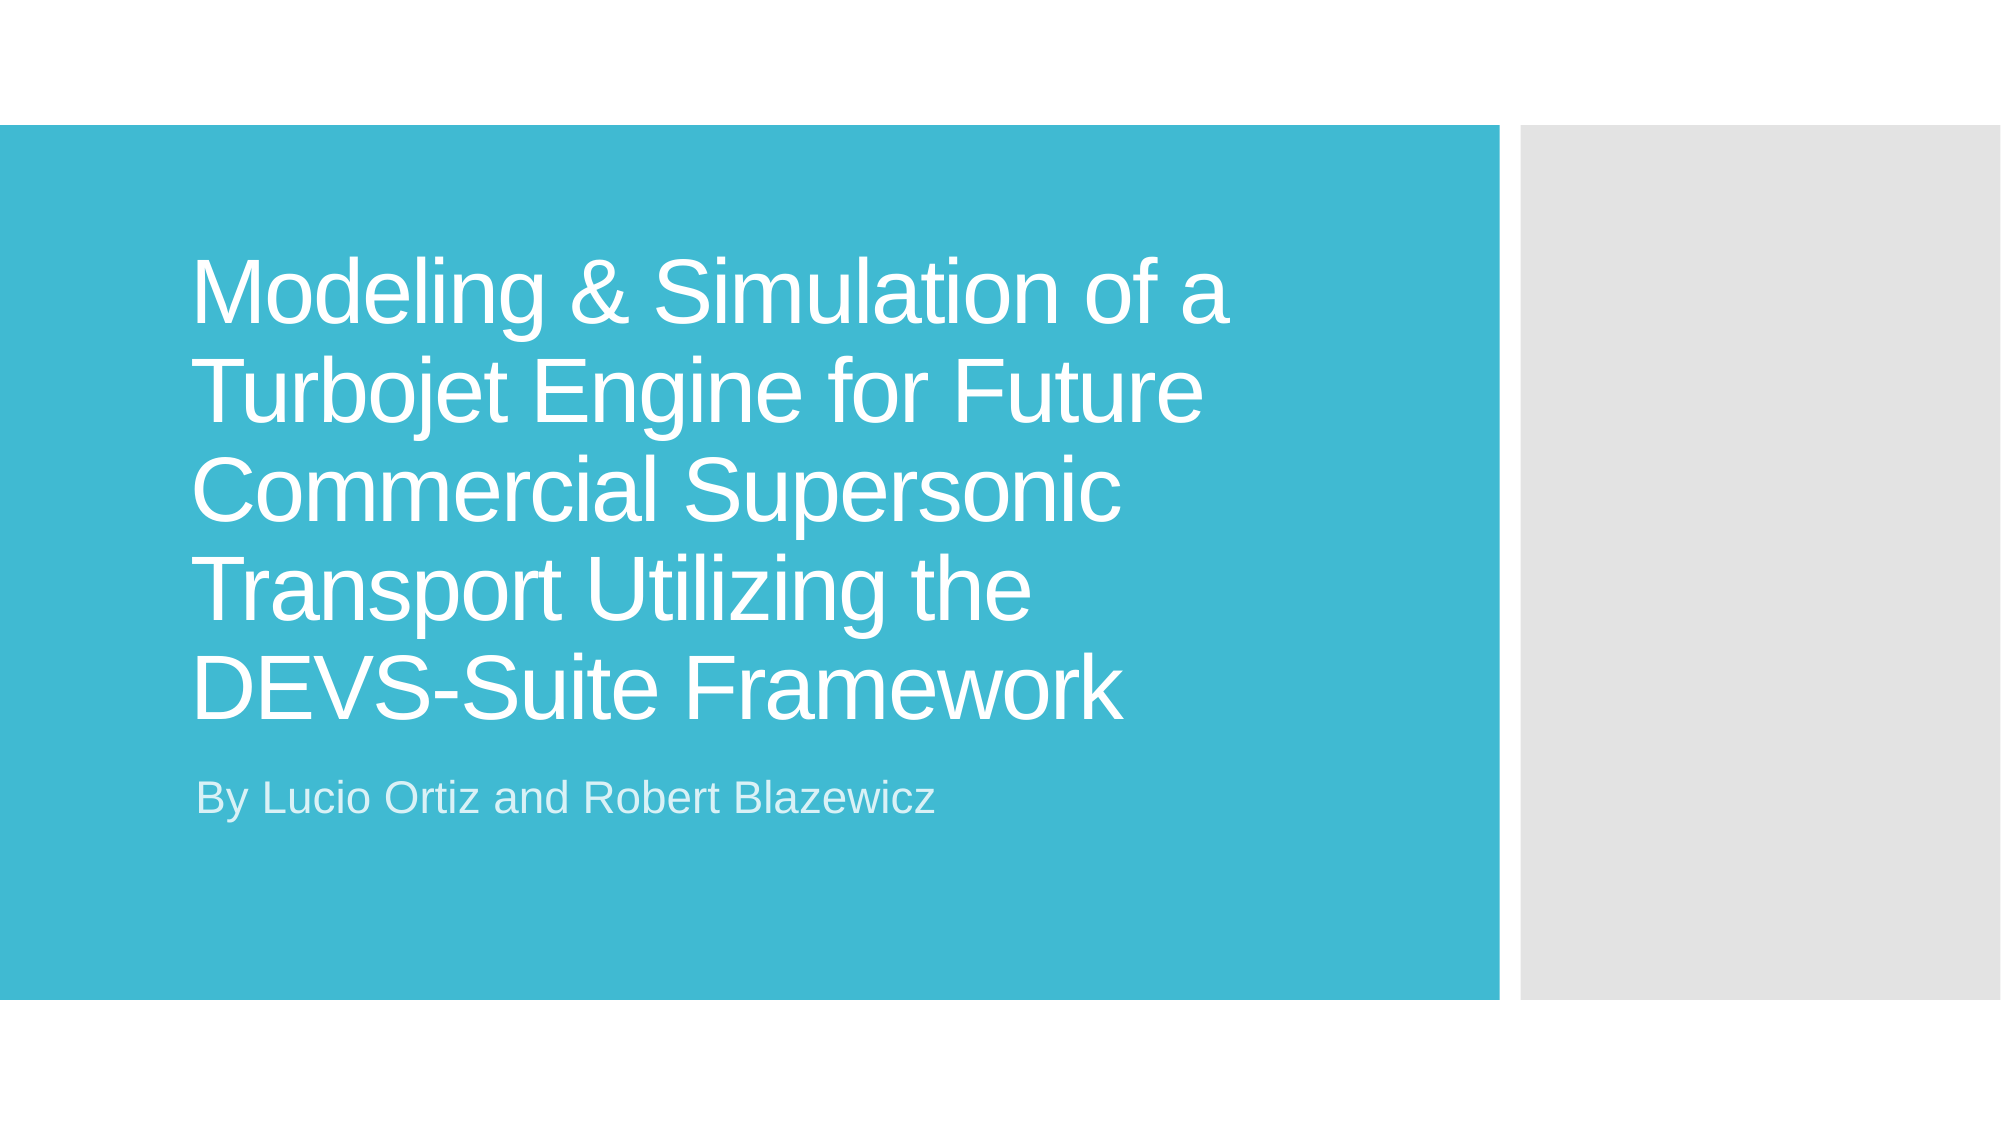

# Modeling & Simulation of a Turbojet Engine for Future Commercial Supersonic Transport Utilizing the DEVS-Suite Framework
By Lucio Ortiz and Robert Blazewicz